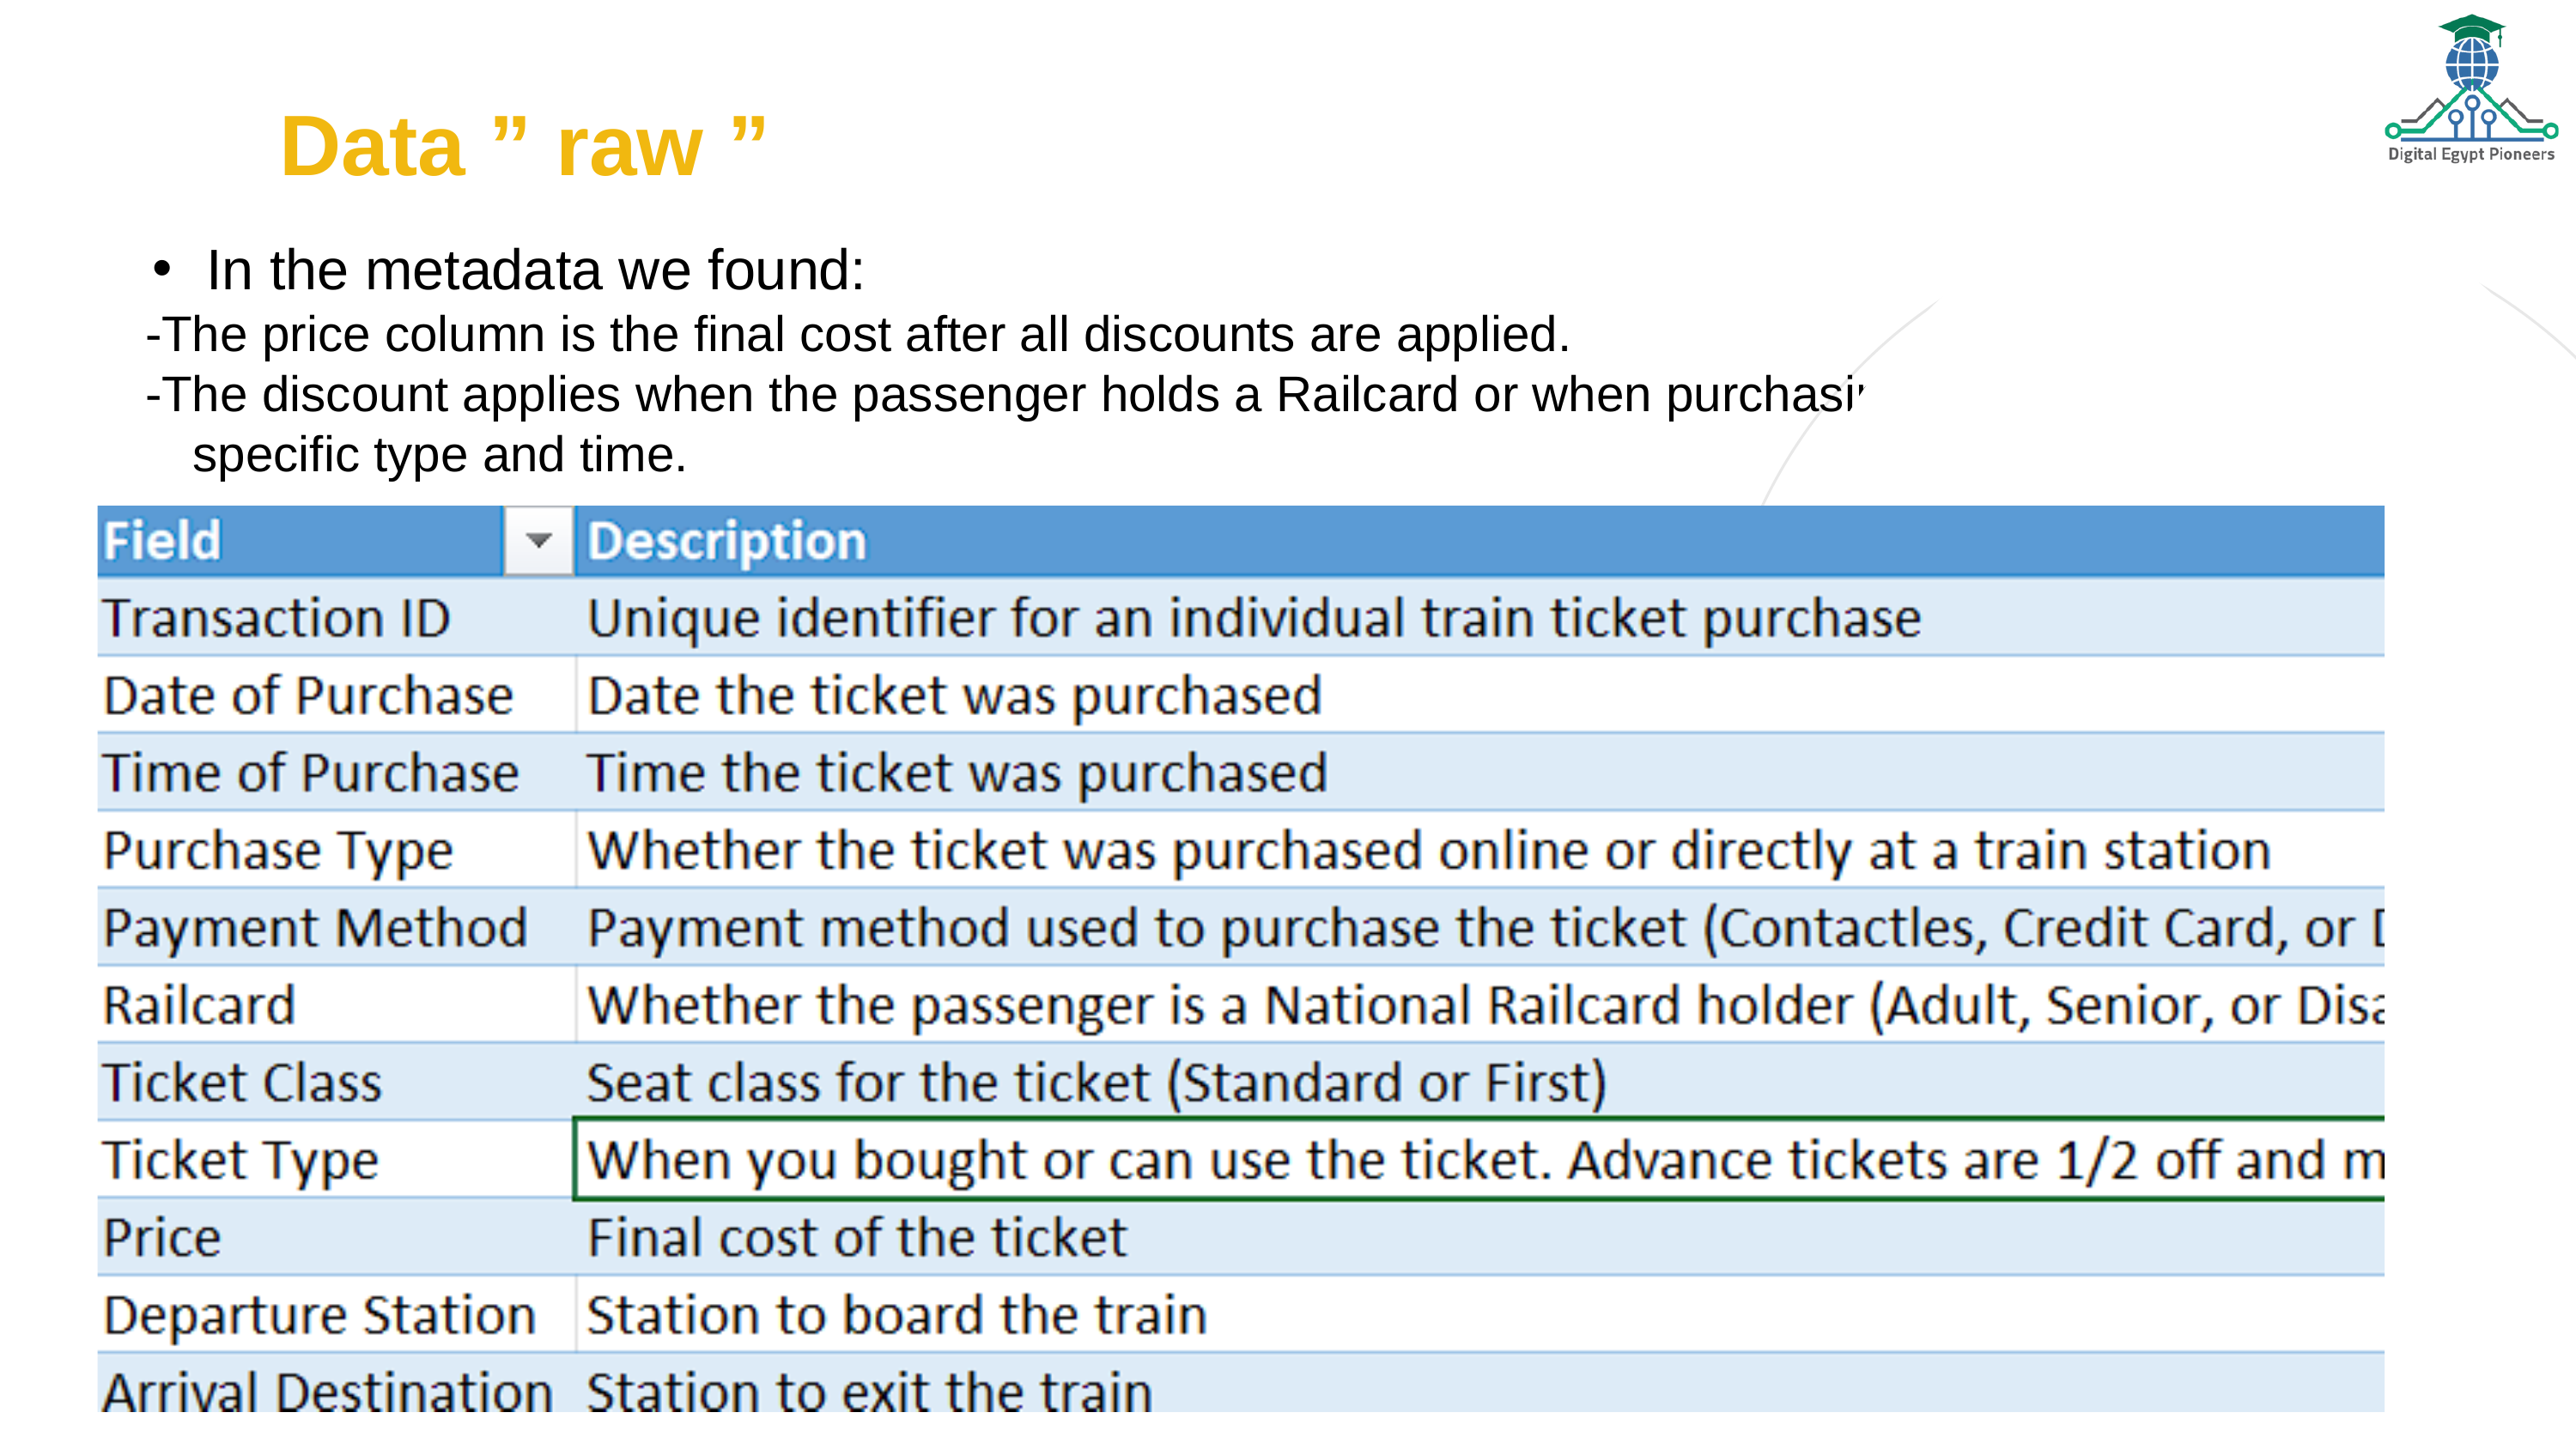

Data ” raw ”

In the metadata we found:
-The price column is the final cost after all discounts are applied.
-The discount applies when the passenger holds a Railcard or when purchasing a ticket of a specific type and time.